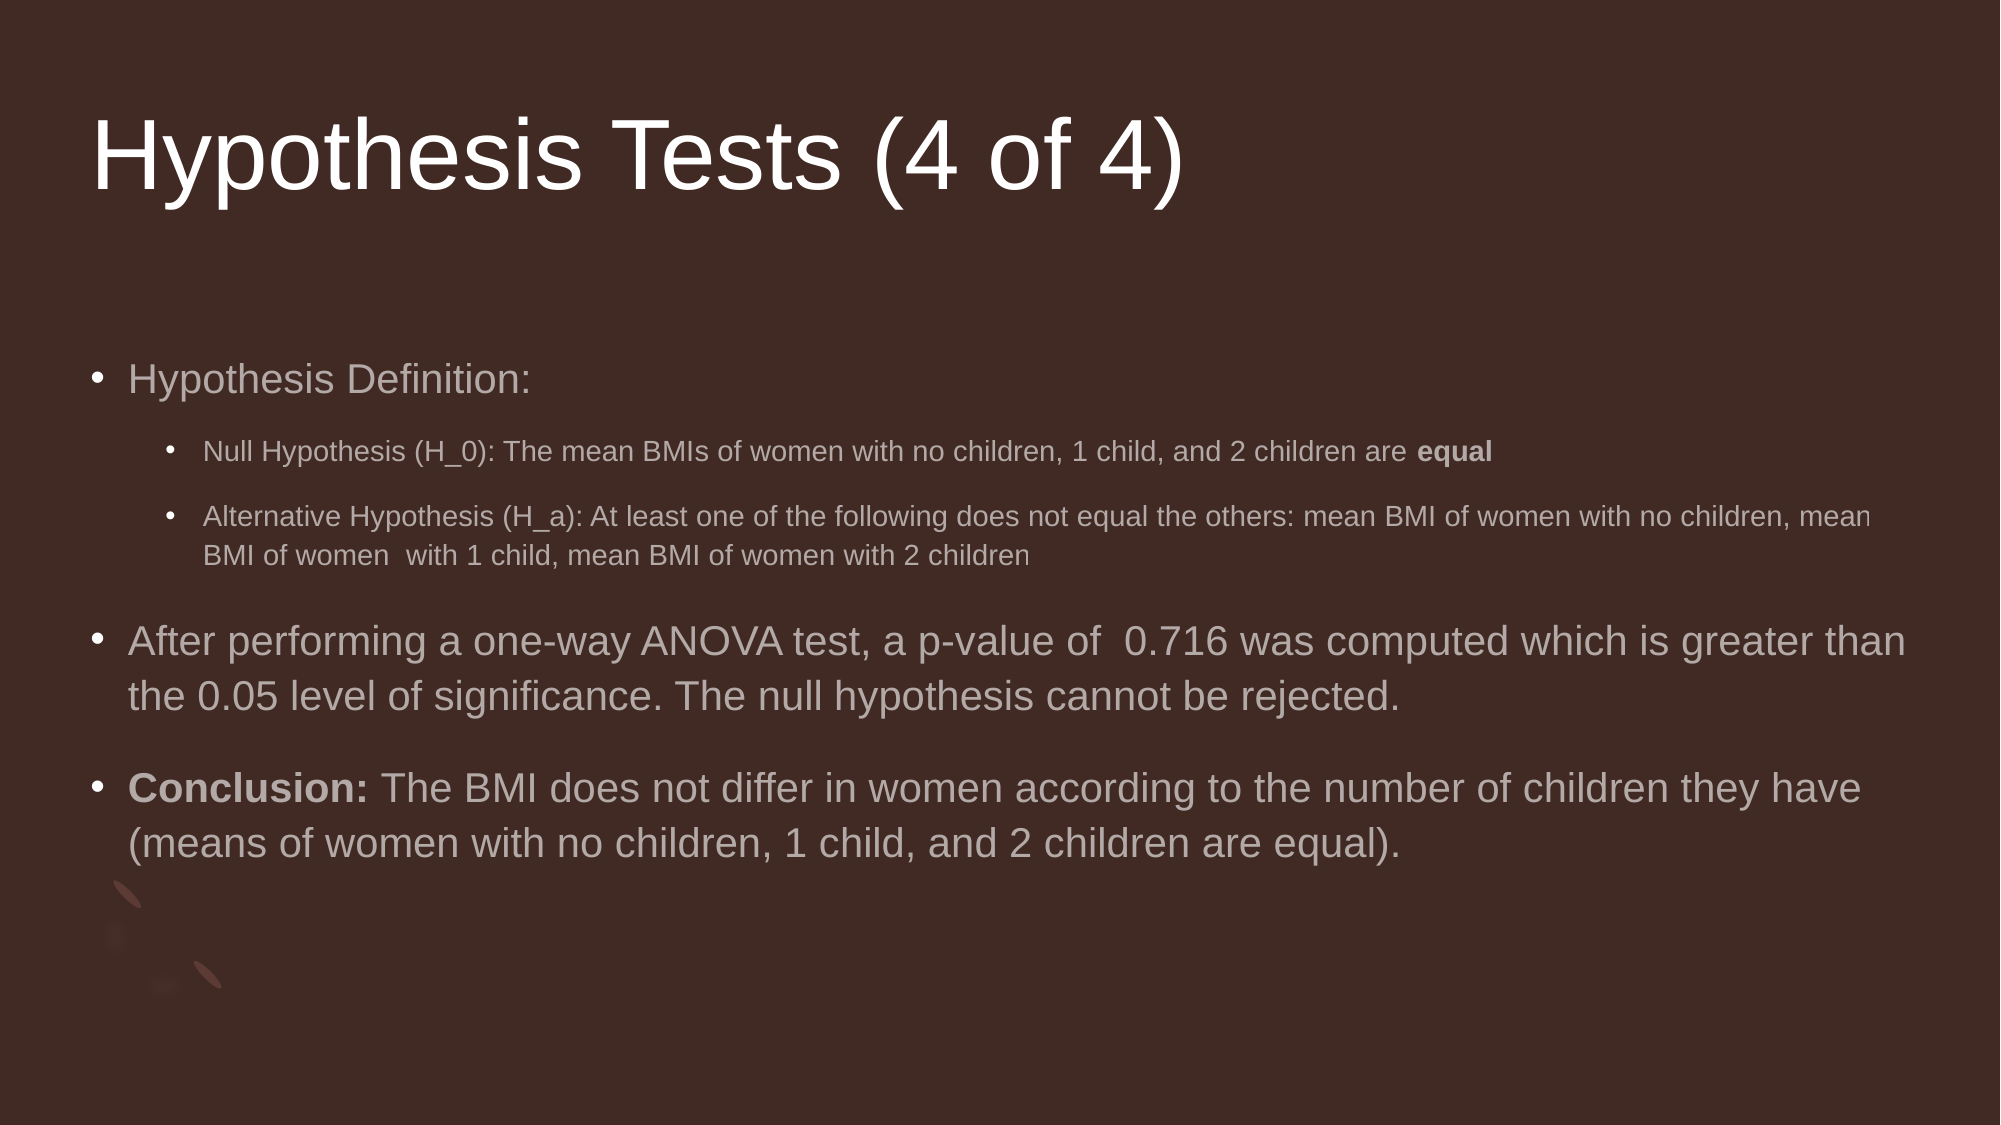

# Hypothesis Tests (4 of 4)
Hypothesis Definition:
Null Hypothesis (H_0): The mean BMIs of women with no children, 1 child, and 2 children are equal
Alternative Hypothesis (H_a): At least one of the following does not equal the others: mean BMI of women with no children, mean BMI of women  with 1 child, mean BMI of women with 2 children
After performing a one-way ANOVA test, a p-value of  0.716 was computed which is greater than the 0.05 level of significance. The null hypothesis cannot be rejected.
Conclusion: The BMI does not differ in women according to the number of children they have (means of women with no children, 1 child, and 2 children are equal).